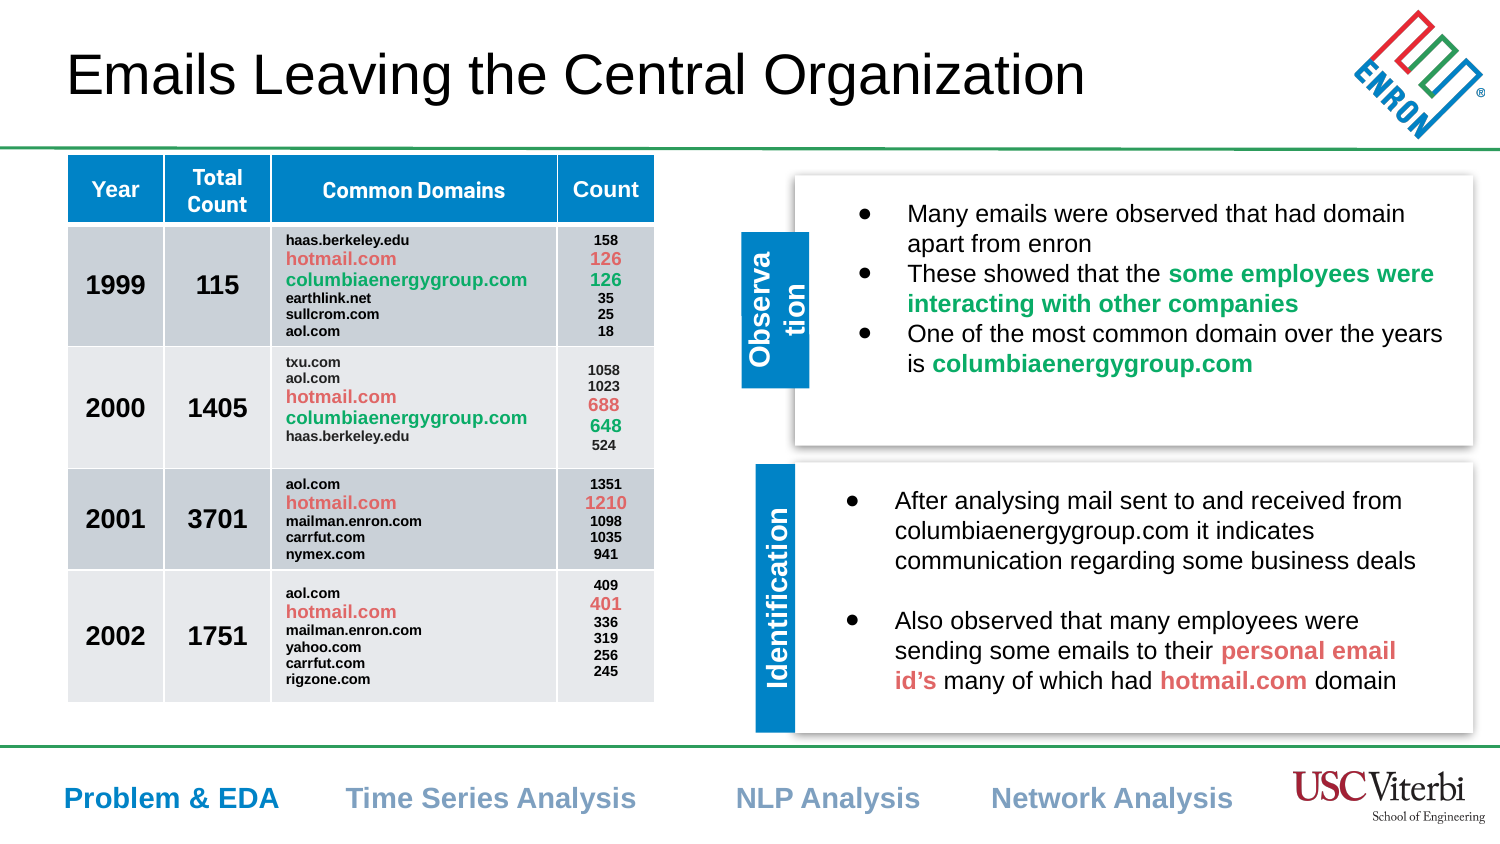

# Emails Leaving the Central Organization
| Year | Total Count | Common Domains | Count |
| --- | --- | --- | --- |
| 1999 | 115 | haas.berkeley.edu hotmail.com columbiaenergygroup.com earthlink.net sullcrom.com aol.com | 158 126 126 35 25 18 |
| 2000 | 1405 | txu.com aol.com hotmail.com columbiaenergygroup.com haas.berkeley.edu | 1058 1023 688 648 524 |
| 2001 | 3701 | aol.com hotmail.com mailman.enron.com carrfut.com nymex.com | 1351 1210 1098 1035 941 |
| 2002 | 1751 | aol.com hotmail.com mailman.enron.com yahoo.com carrfut.com rigzone.com | 409 401 336 319 256 245 |

Many emails were observed that had domain apart from enron
These showed that the some employees were interacting with other companies
One of the most common domain over the years is columbiaenergygroup.com

Observation

After analysing mail sent to and received from columbiaenergygroup.com it indicates communication regarding some business deals

Also observed that many employees were sending some emails to their personal email id’s many of which had hotmail.com domain

Identification